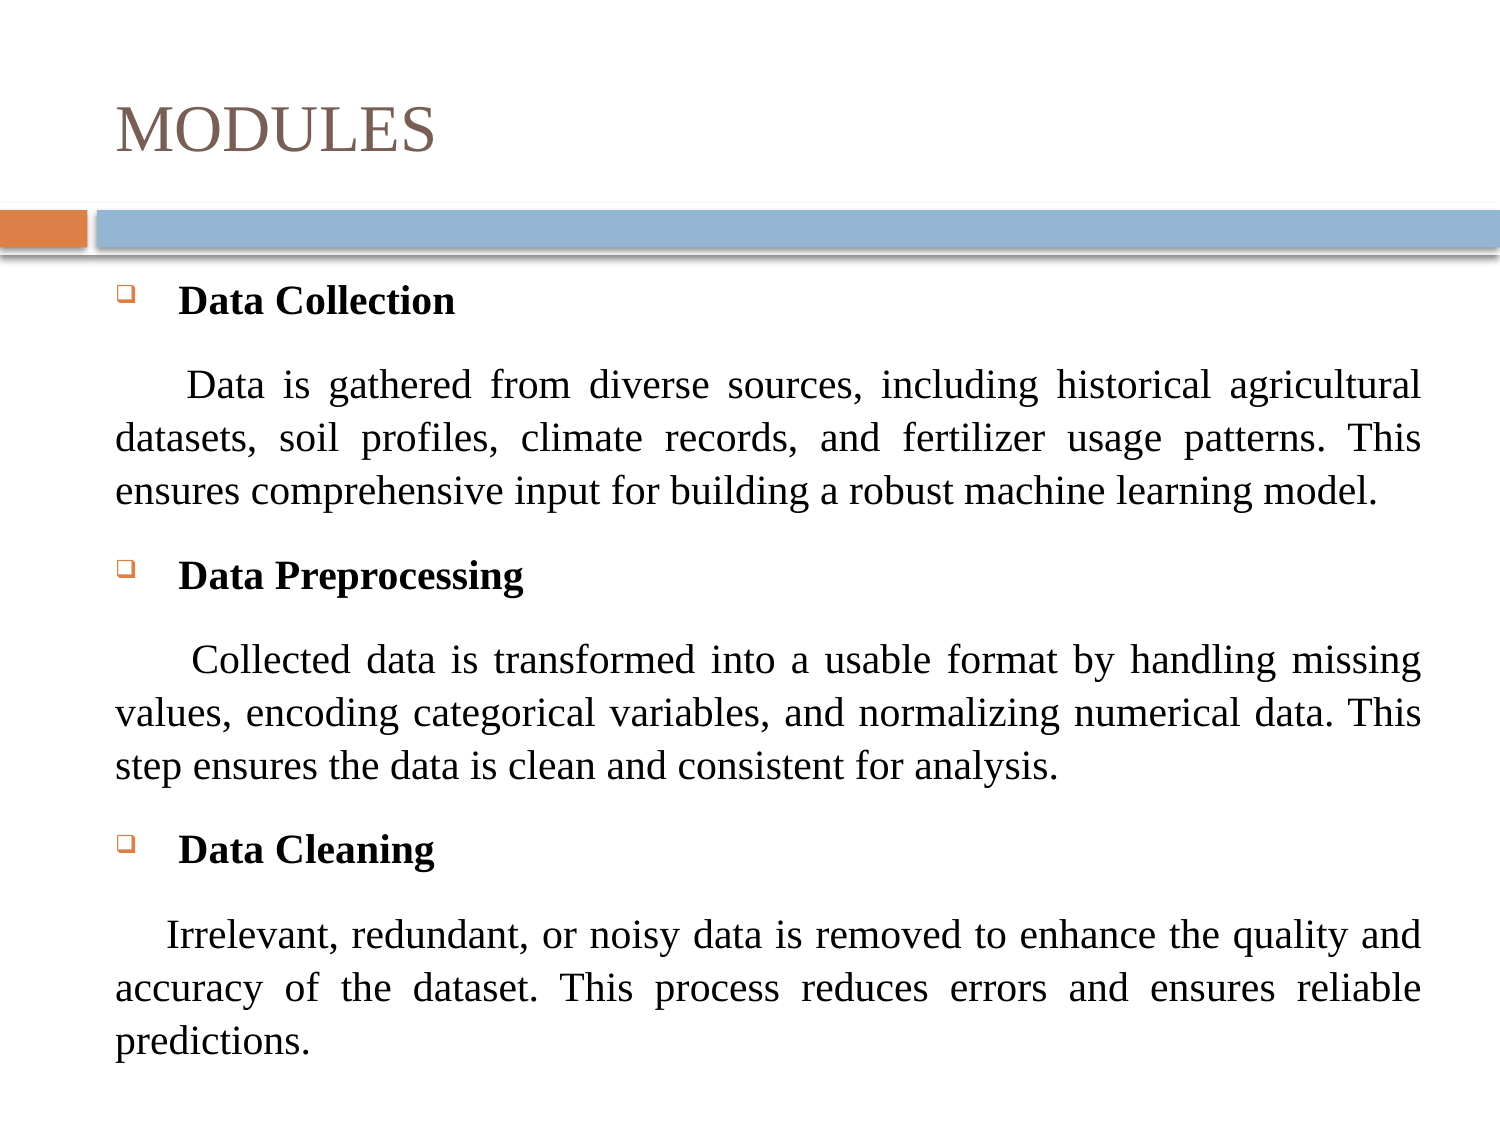

# MODULES
 Data Collection
    Data is gathered from diverse sources, including historical agricultural datasets, soil profiles, climate records, and fertilizer usage patterns. This ensures comprehensive input for building a robust machine learning model.
 Data Preprocessing
     Collected data is transformed into a usable format by handling missing values, encoding categorical variables, and normalizing numerical data. This step ensures the data is clean and consistent for analysis.
 Data Cleaning
    Irrelevant, redundant, or noisy data is removed to enhance the quality and accuracy of the dataset. This process reduces errors and ensures reliable predictions.